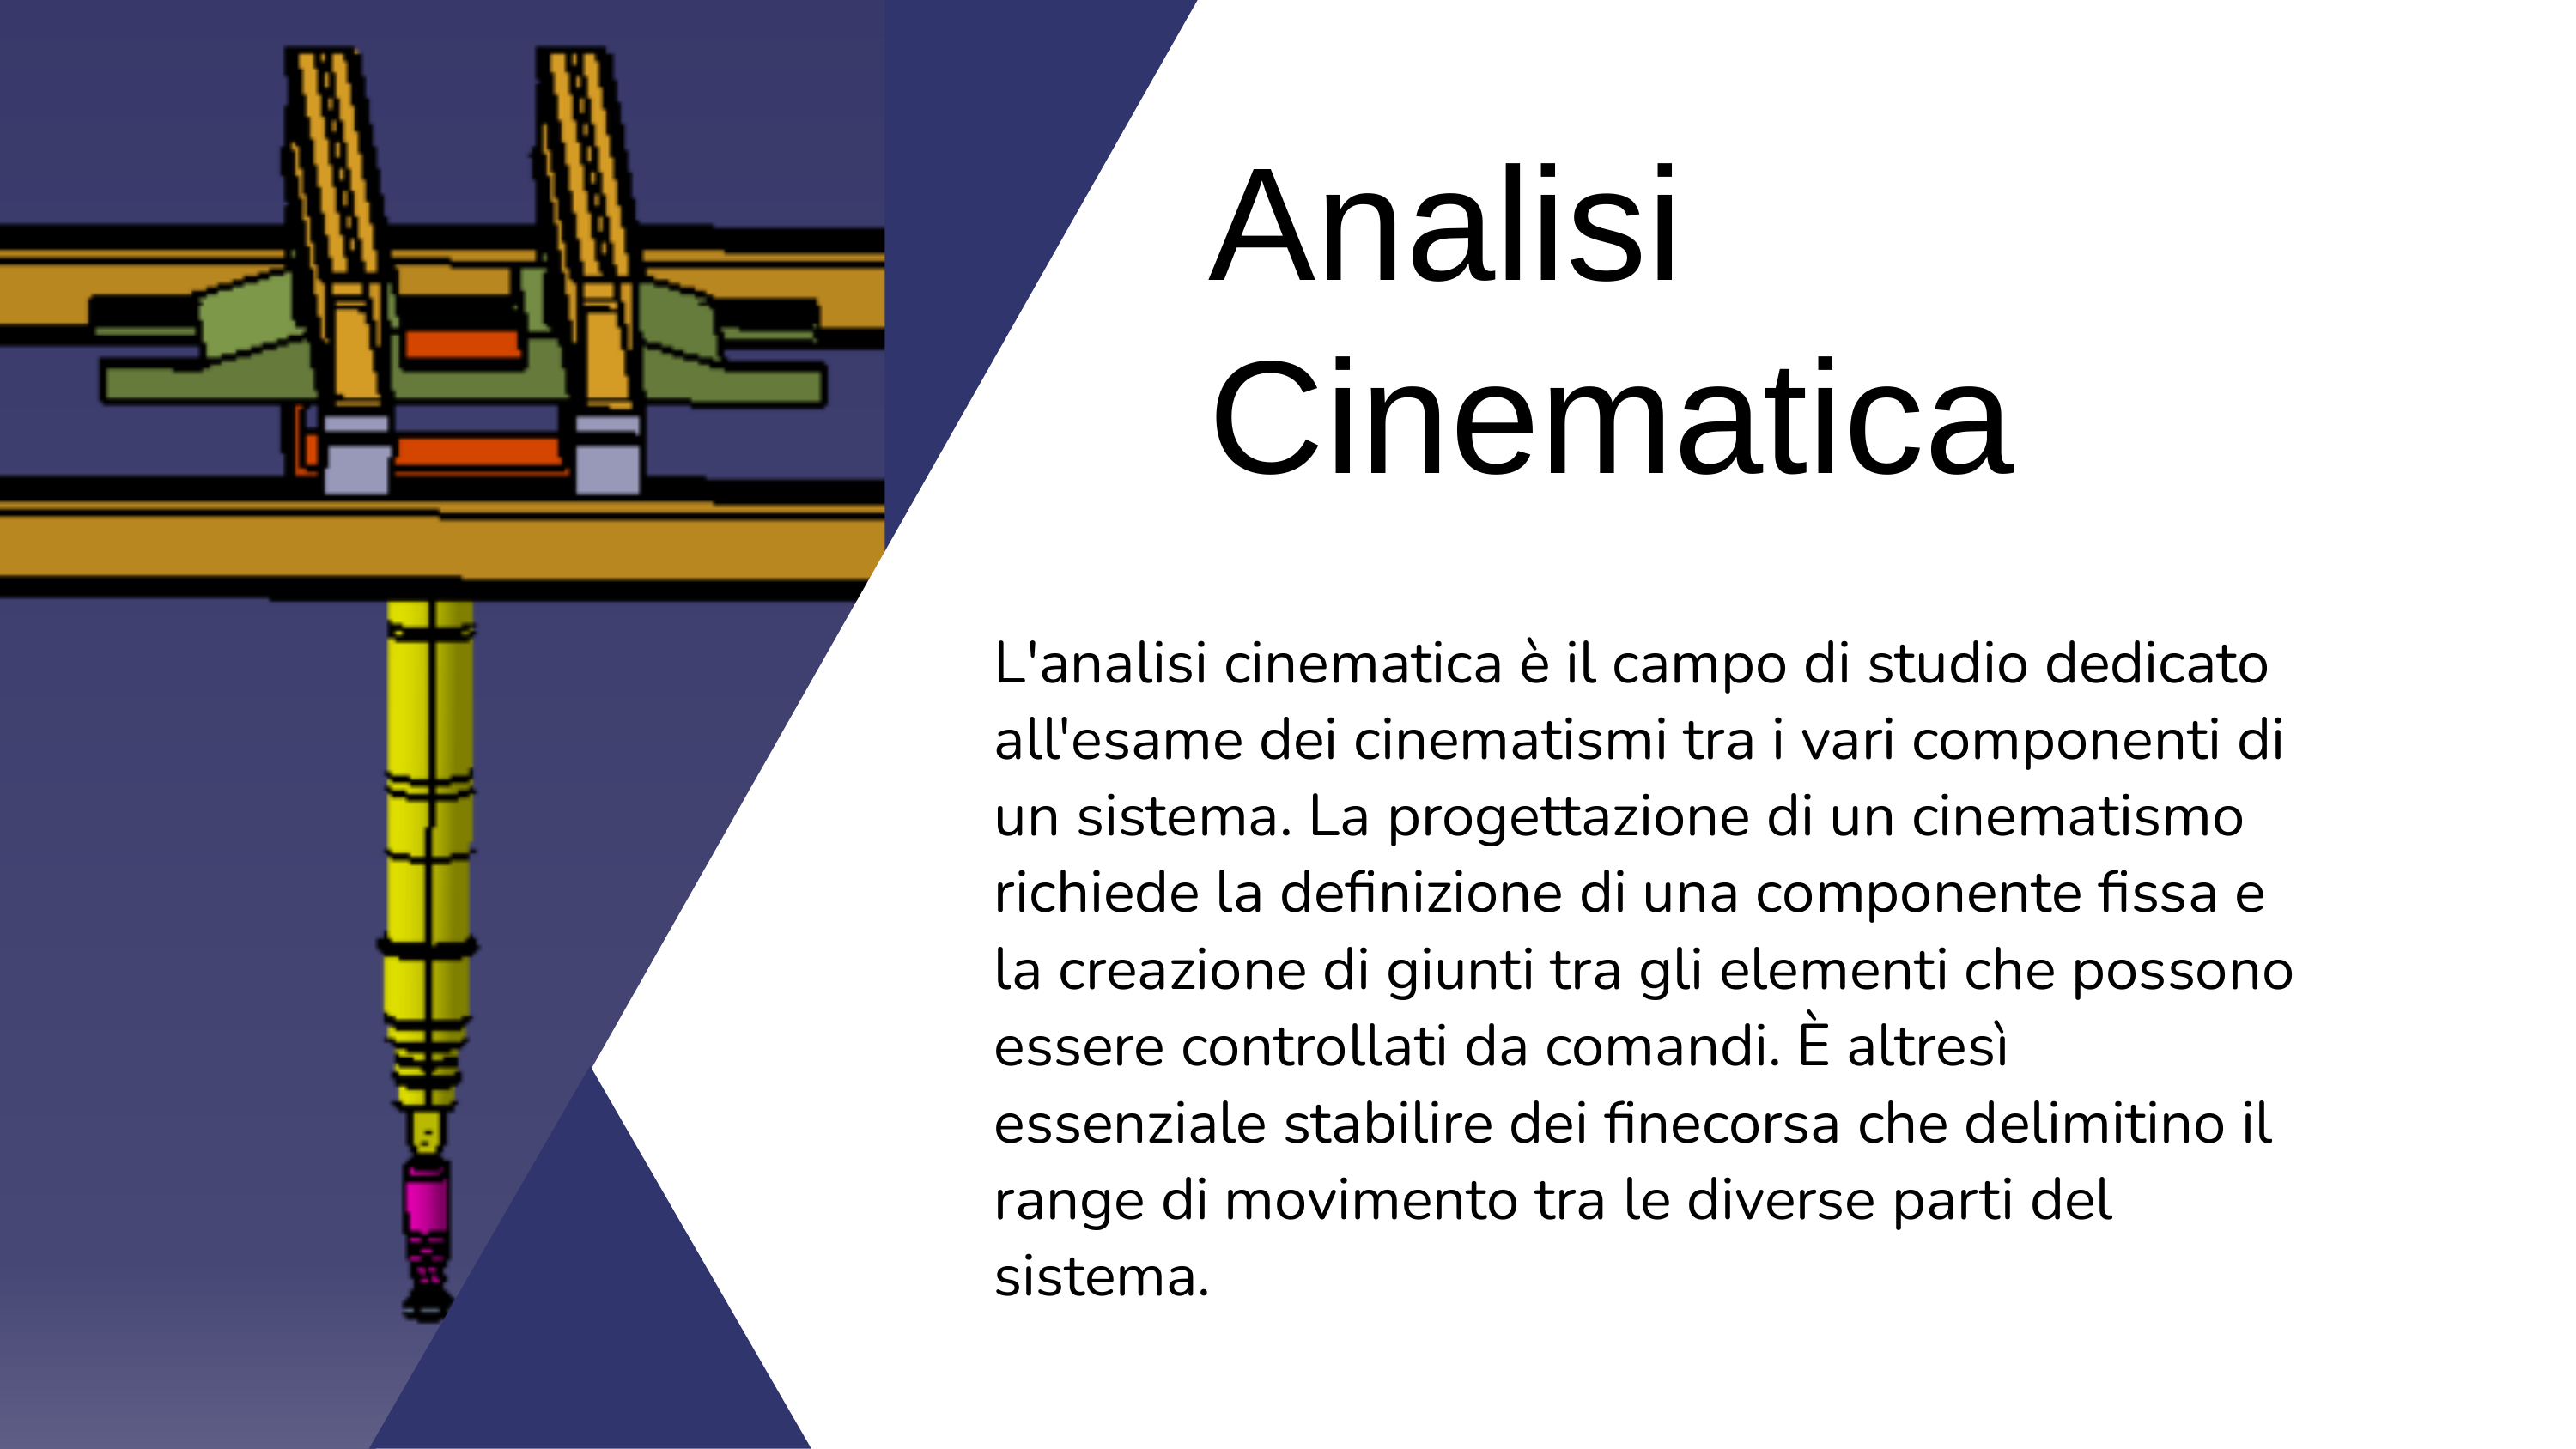

Analisi Cinematica
L'analisi cinematica è il campo di studio dedicato all'esame dei cinematismi tra i vari componenti di un sistema. La progettazione di un cinematismo richiede la definizione di una componente fissa e la creazione di giunti tra gli elementi che possono essere controllati da comandi. È altresì essenziale stabilire dei finecorsa che delimitino il range di movimento tra le diverse parti del sistema.